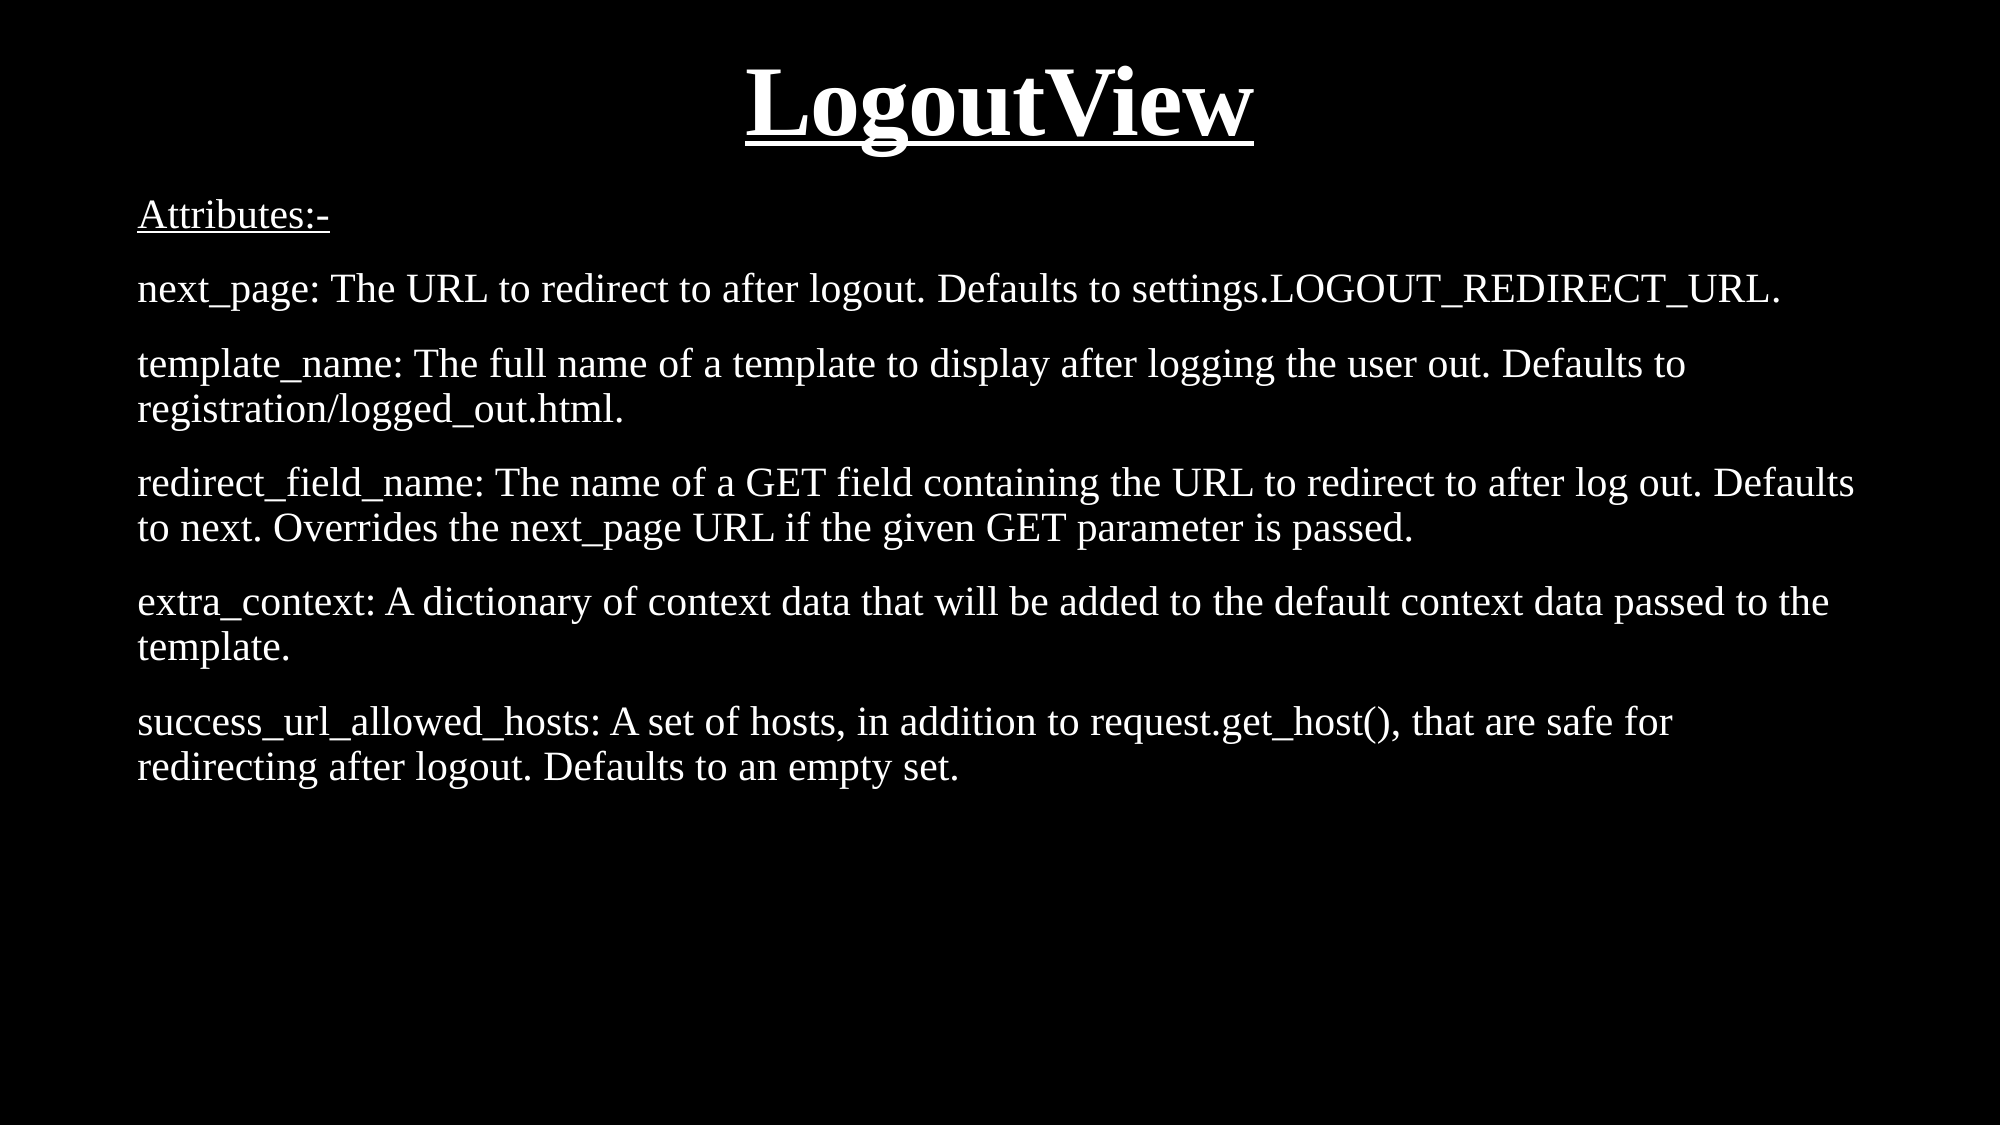

# LogoutView
Attributes:-
next_page: The URL to redirect to after logout. Defaults to settings.LOGOUT_REDIRECT_URL.
template_name: The full name of a template to display after logging the user out. Defaults to registration/logged_out.html.
redirect_field_name: The name of a GET field containing the URL to redirect to after log out. Defaults to next. Overrides the next_page URL if the given GET parameter is passed.
extra_context: A dictionary of context data that will be added to the default context data passed to the template.
success_url_allowed_hosts: A set of hosts, in addition to request.get_host(), that are safe for redirecting after logout. Defaults to an empty set.